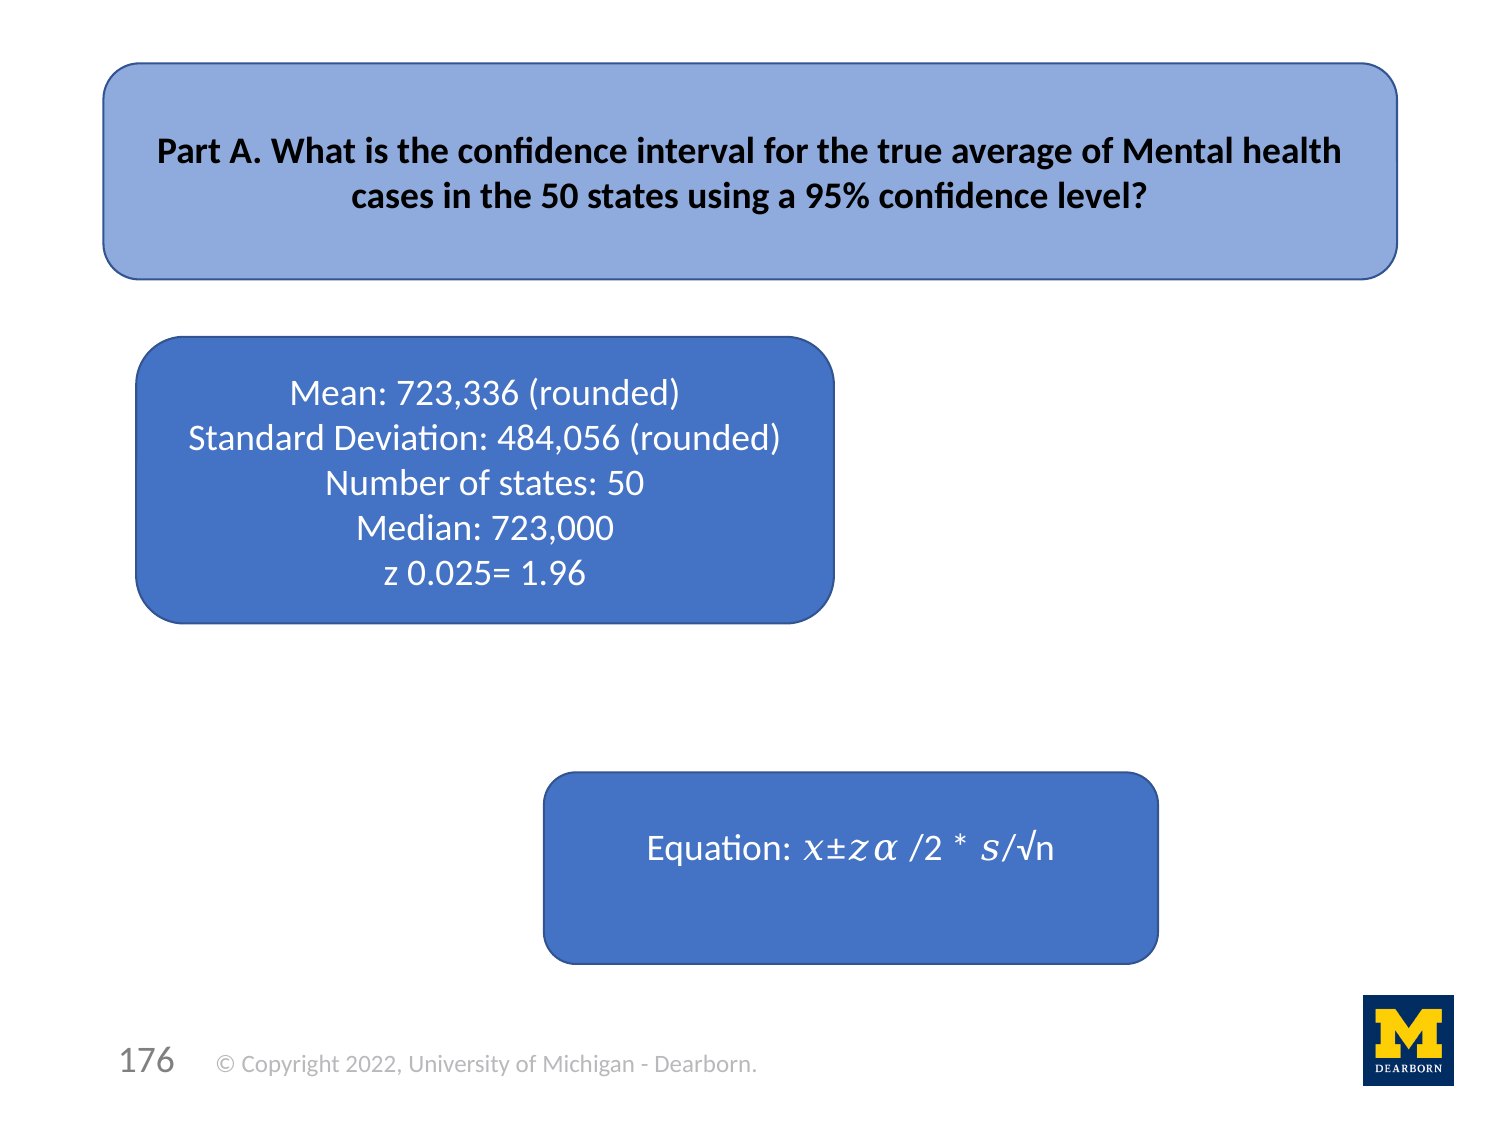

#
Part A. What is the confidence interval for the true average of Mental health cases in the 50 states using a 95% confidence level?
Mean: 723,336 (rounded)
Standard Deviation: 484,056 (rounded)
Number of states: 50
Median: 723,000
z 0.025= 1.96
Equation: 𝑥±𝑧𝛼 /2 * 𝑠/√n